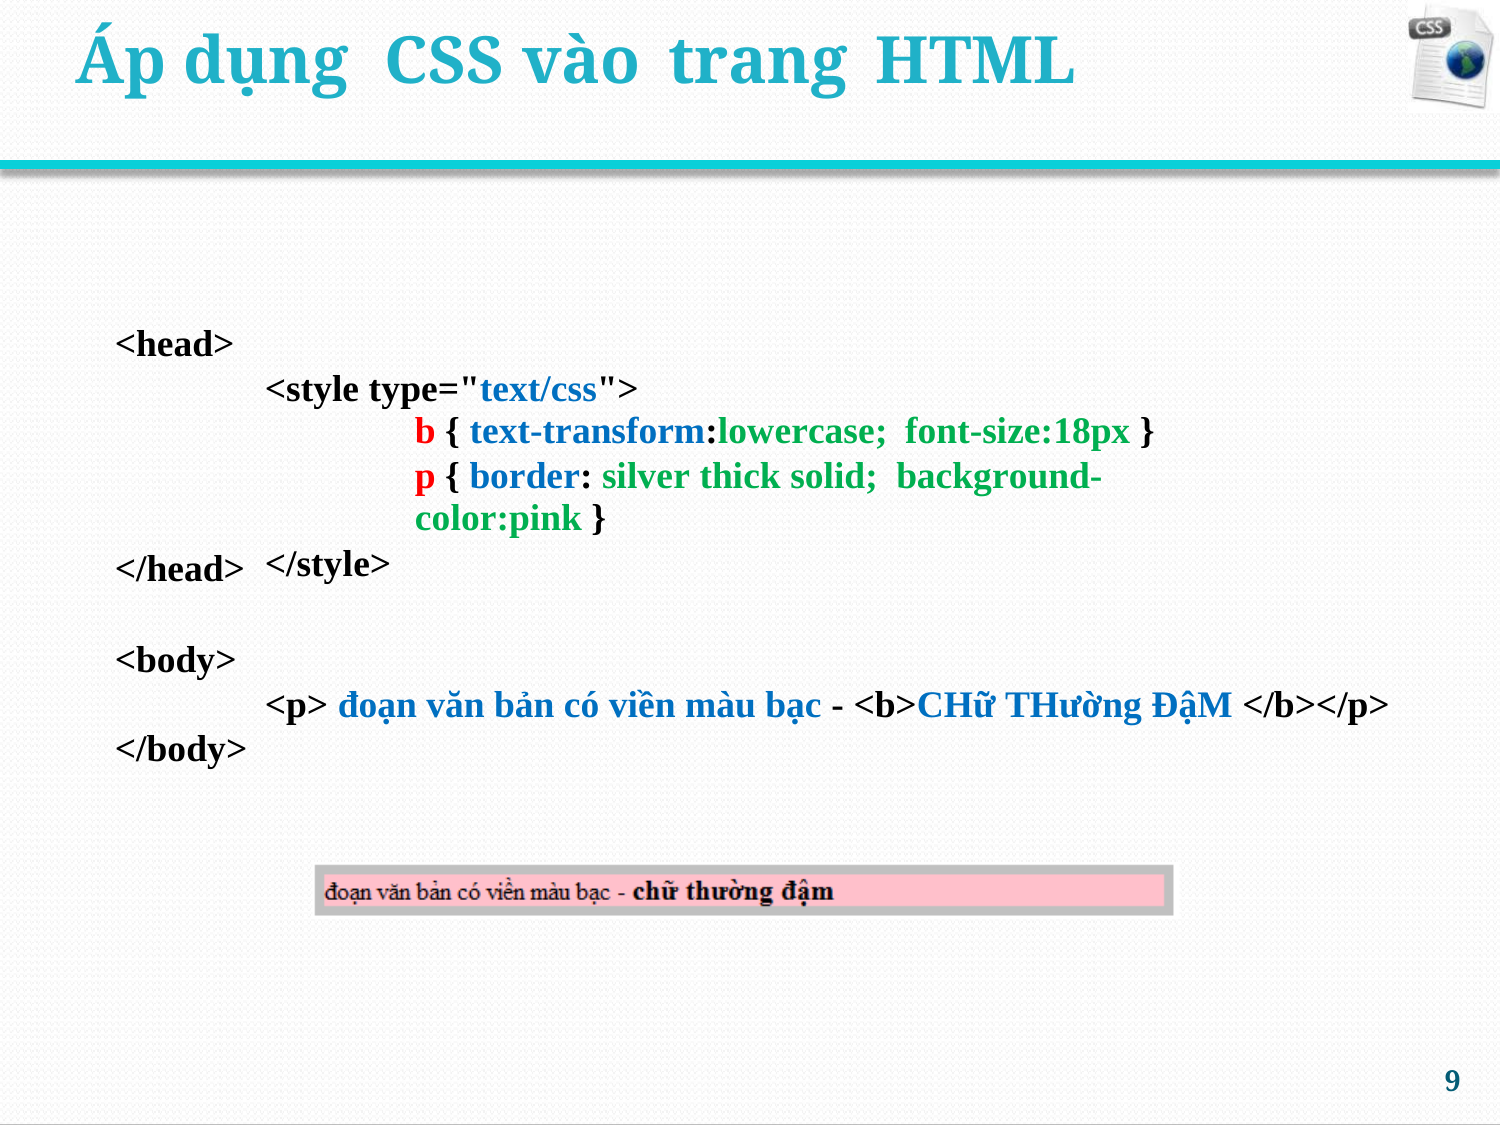

Áp dụng
CSS vào
trang
HTML

<head>
<style type="text/css">
b { text-transform:lowercase; font-size:18px }
p { border: silver thick solid; background-color:pink }
</style>
</head>
<body>
<p> đoạn văn bản có viền màu bạc - <b>CHữ THường ĐậM </b></p>
</body>

9